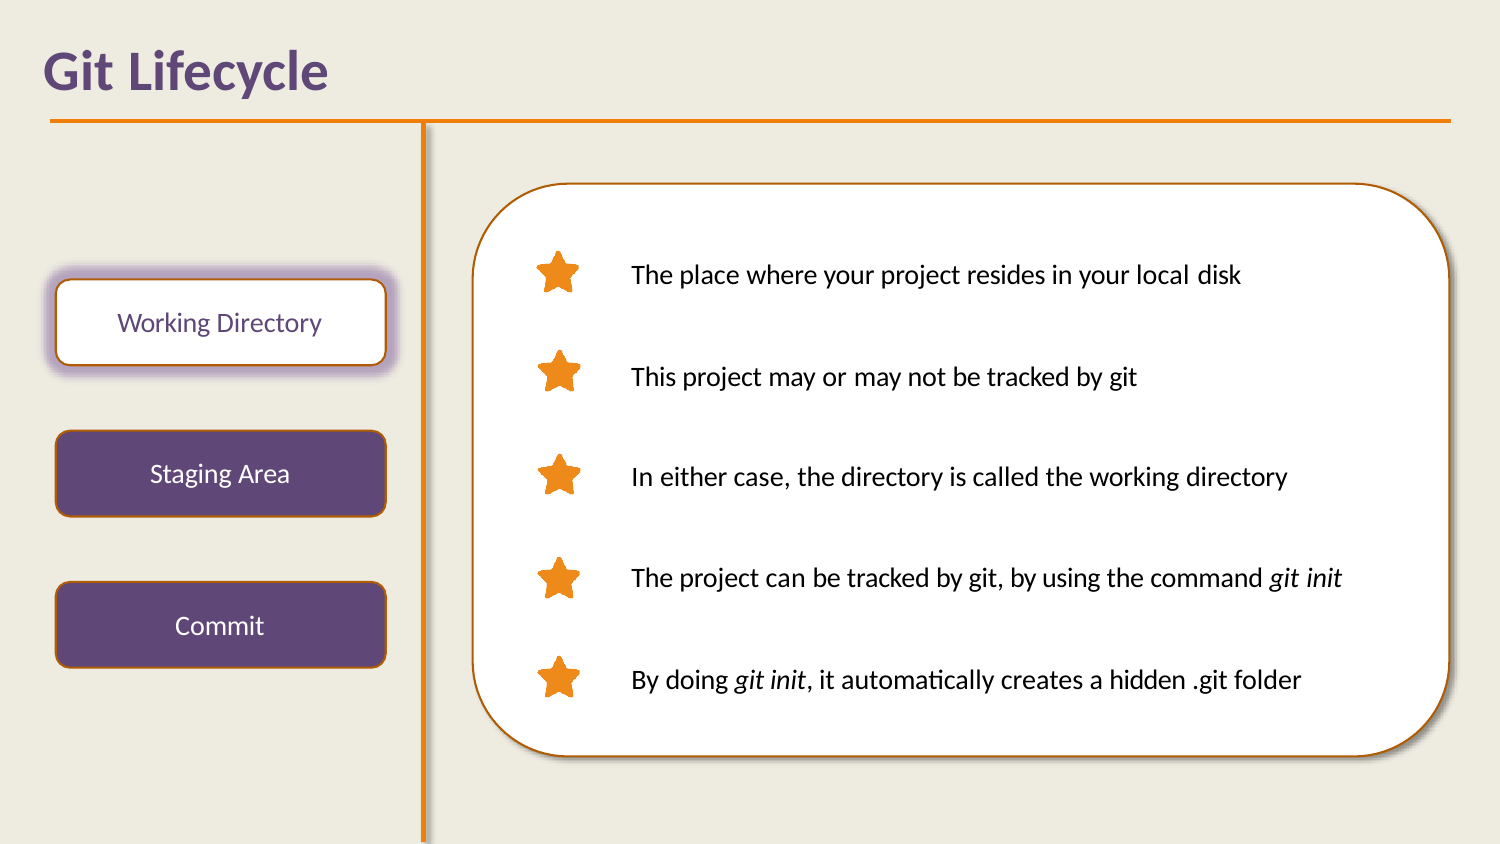

# Git Lifecycle

The place where your project resides in your local disk

Working Directory

This project may or may not be tracked by git

Staging Area
In either case, the directory is called the working directory

The project can be tracked by git, by using the command git init

Commit

By doing git init, it automatically creates a hidden .git folder